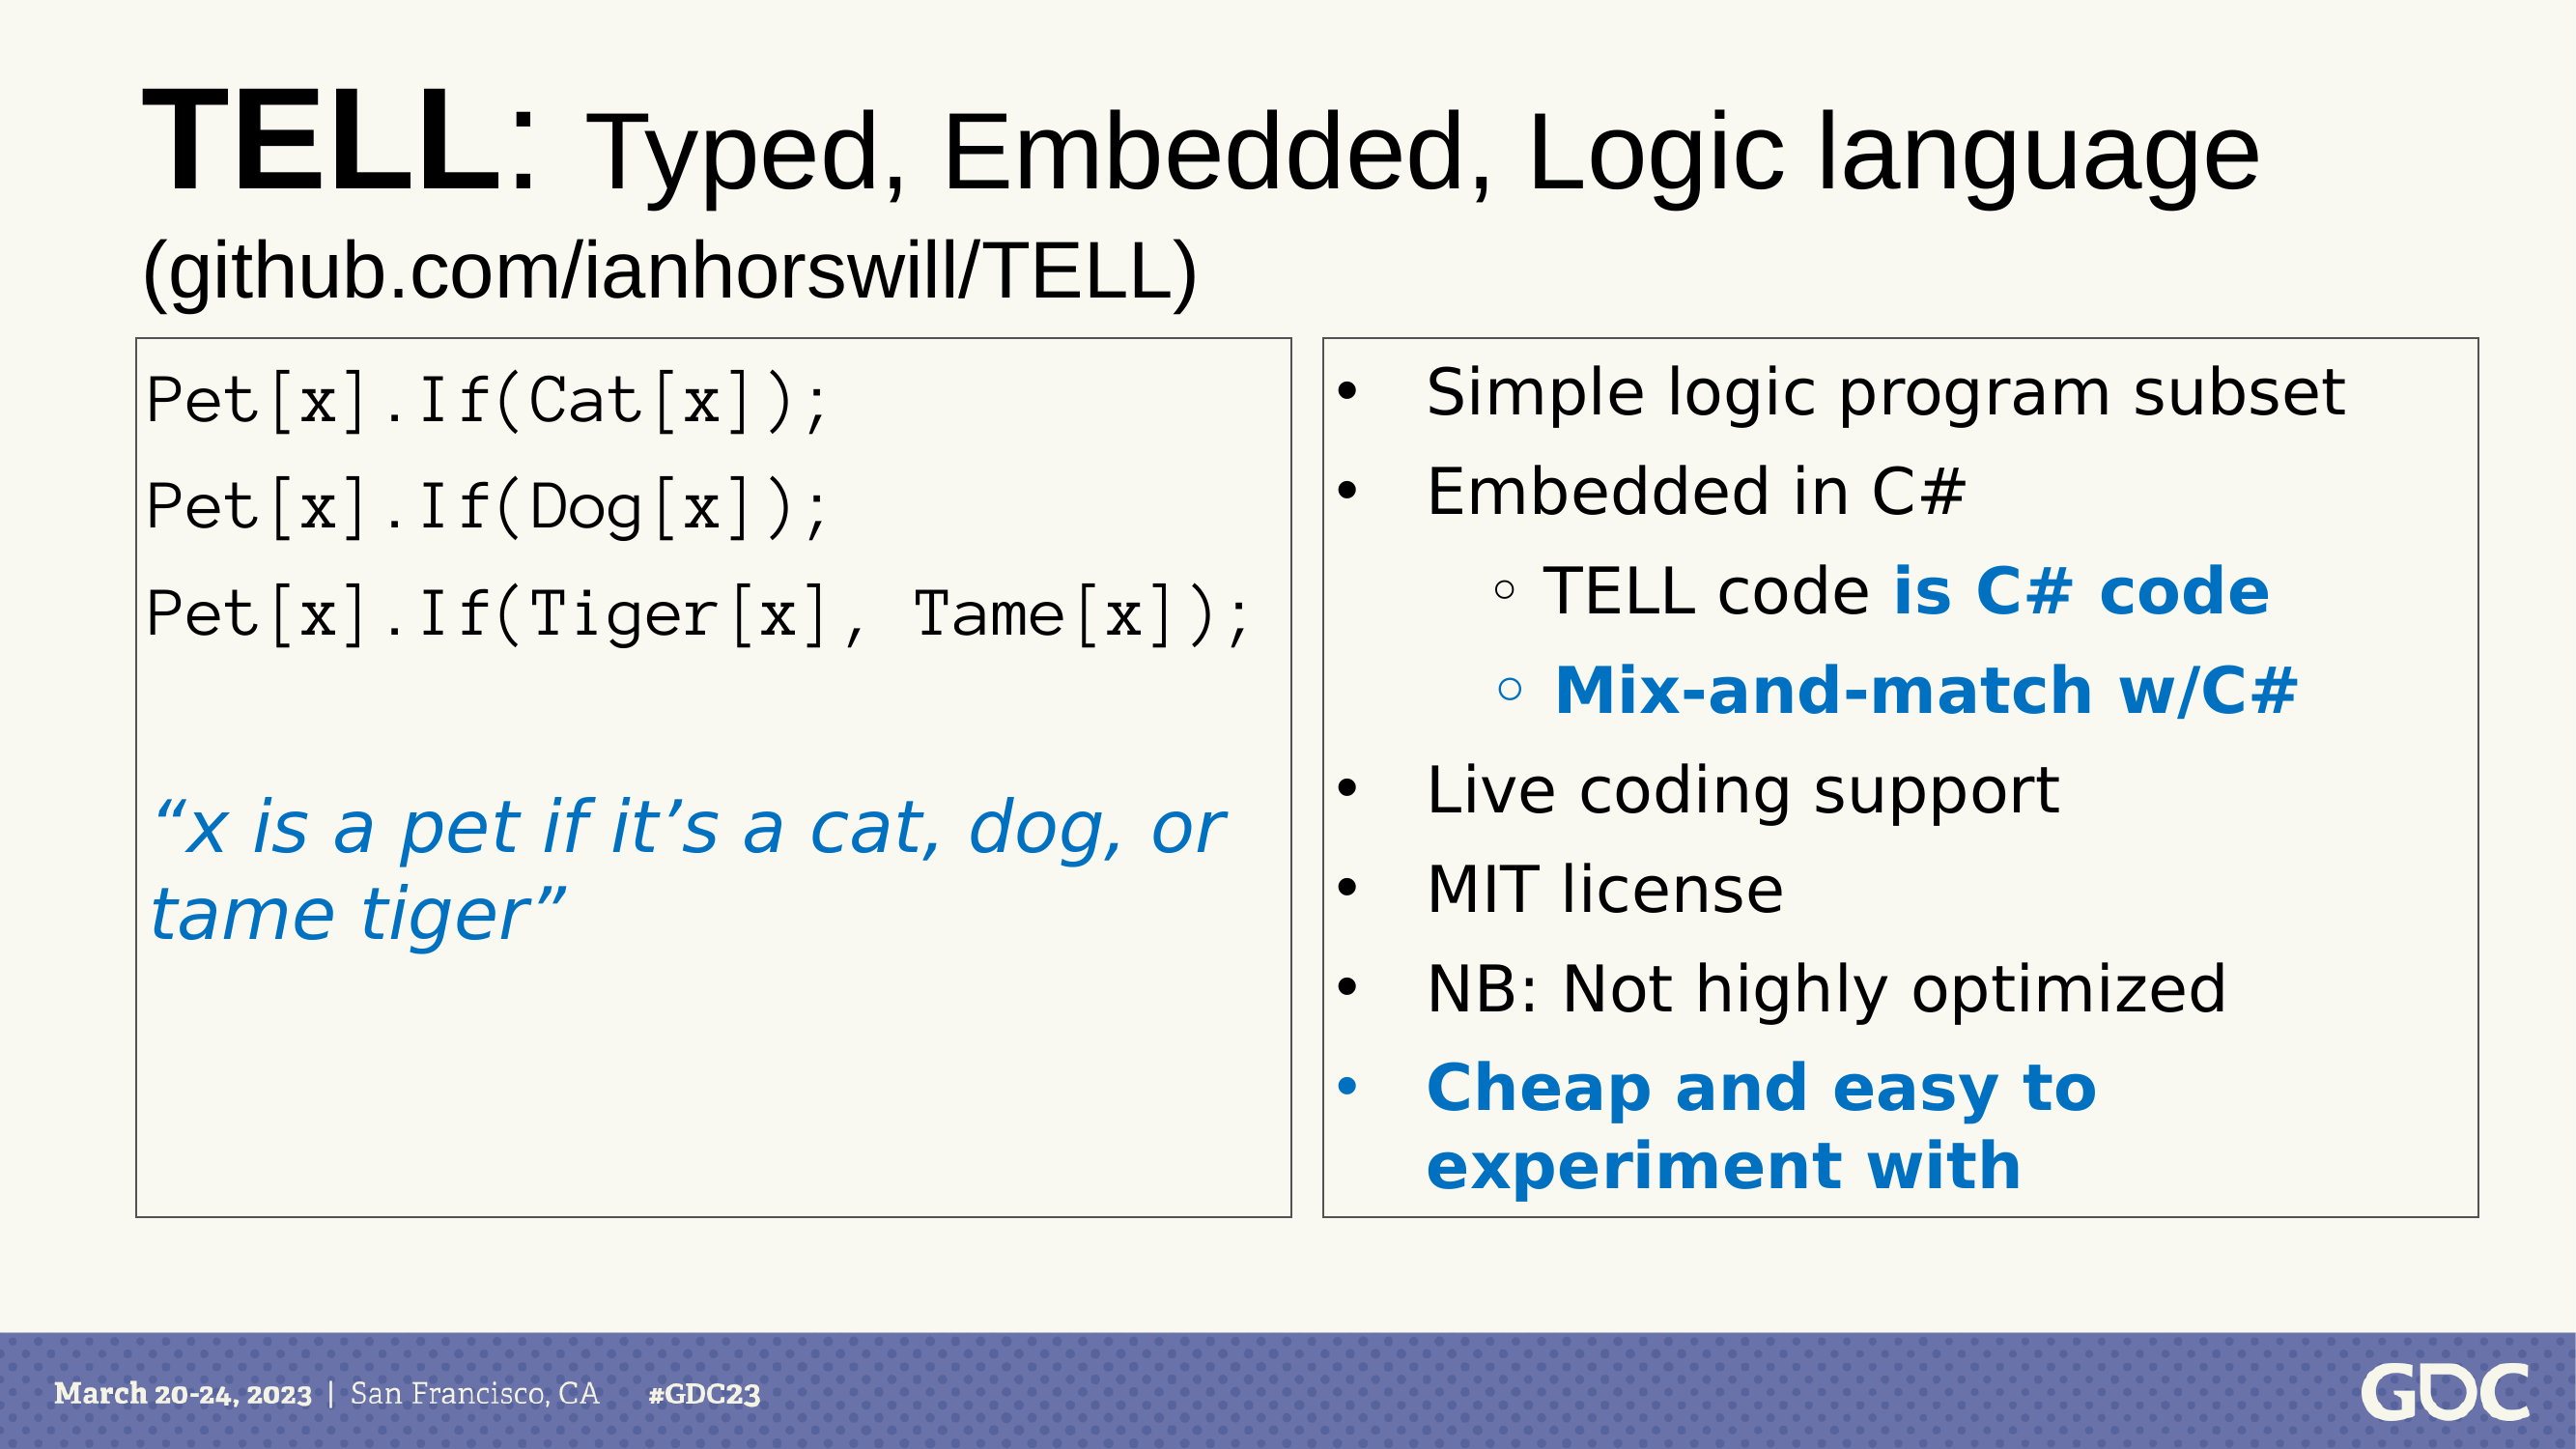

# TELL: Typed, Embedded, Logic language (github.com/ianhorswill/TELL)
Pet[x].If(Cat[x]);
Pet[x].If(Dog[x]);
Pet[x].If(Tiger[x], Tame[x]);

“x is a pet if it’s a cat, dog, or tame tiger”

Simple logic program subset
Embedded in C#
  ◦ TELL code is C# code
  ◦ Mix-and-match w/C#
Live coding support
MIT license
NB: Not highly optimized
Cheap and easy to experiment with